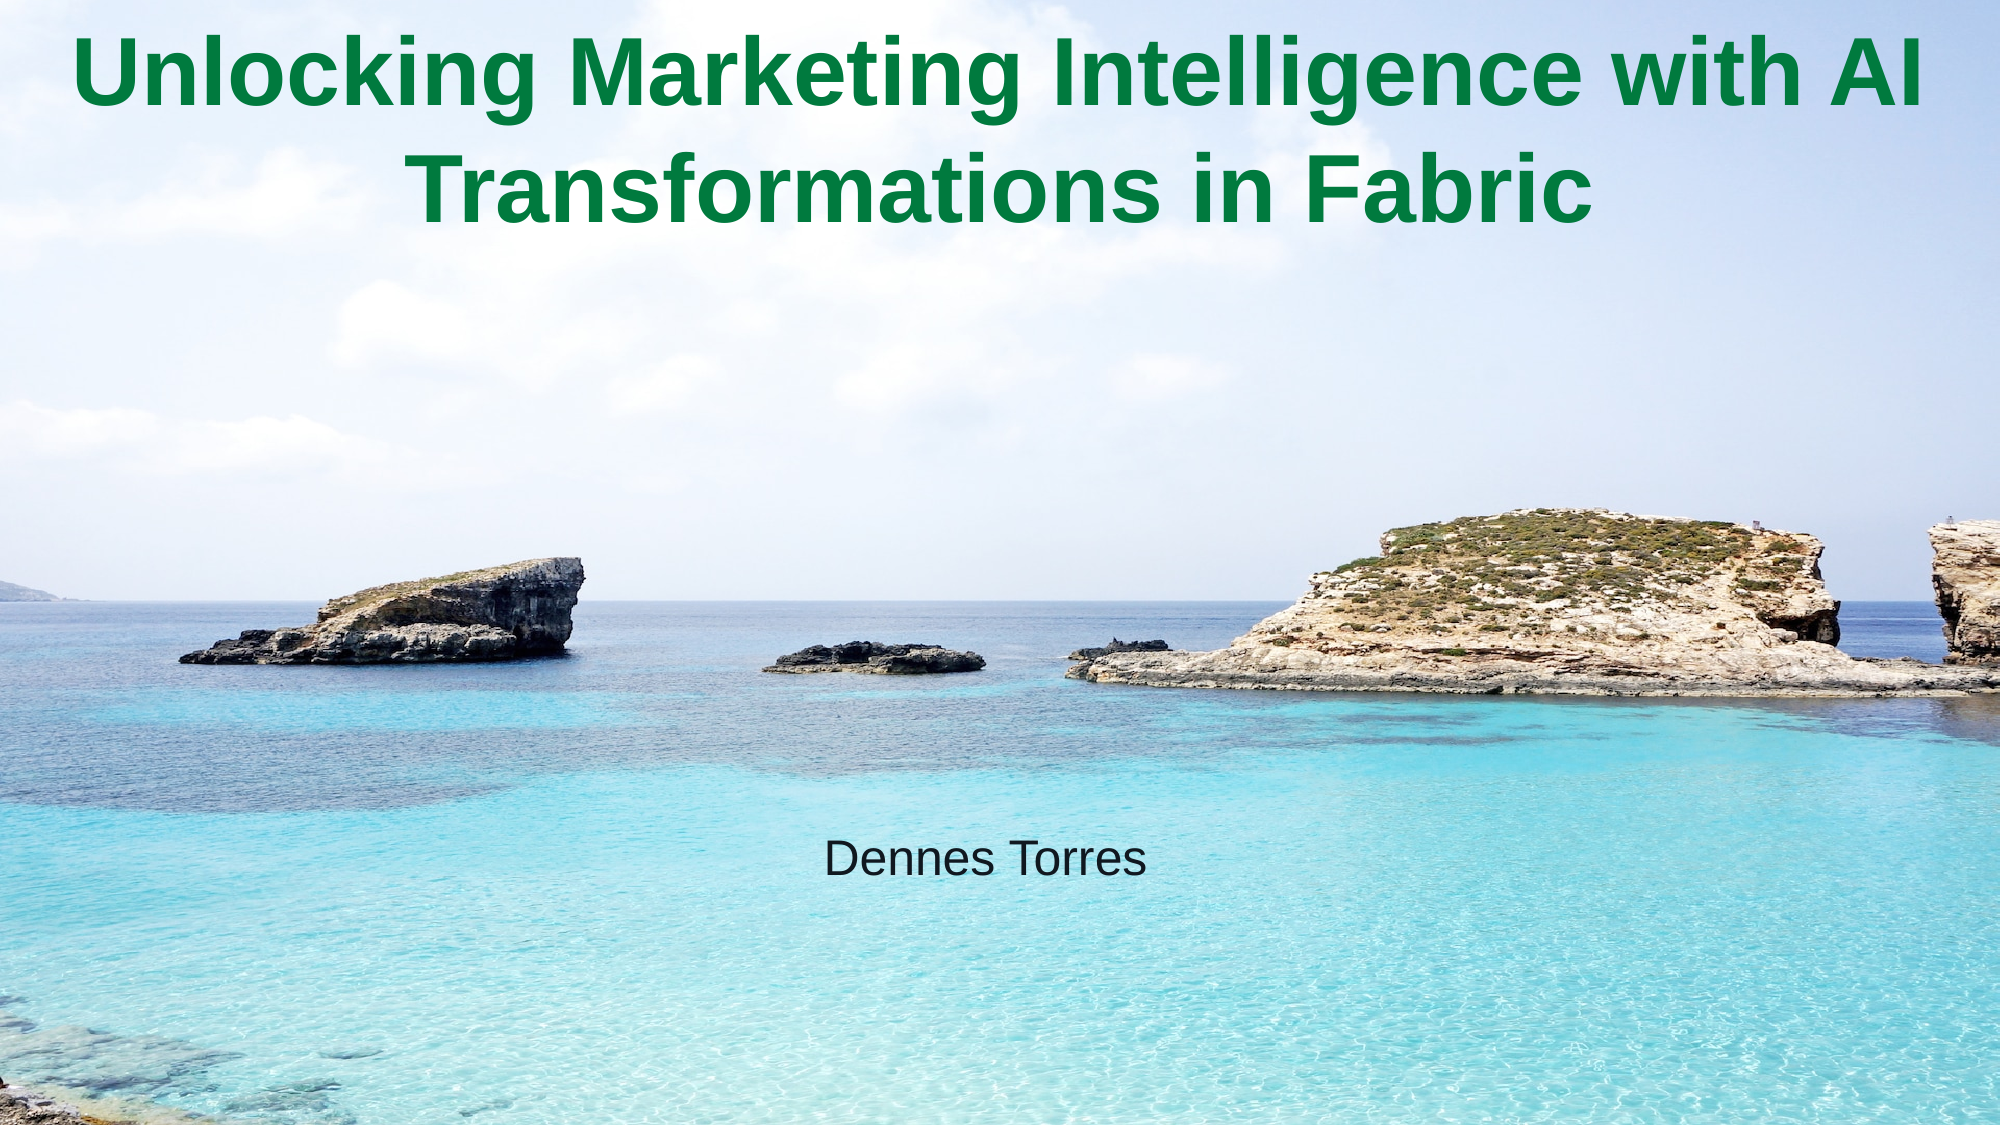

# Unlocking Marketing Intelligence with AI Transformations in Fabric
Dennes Torres